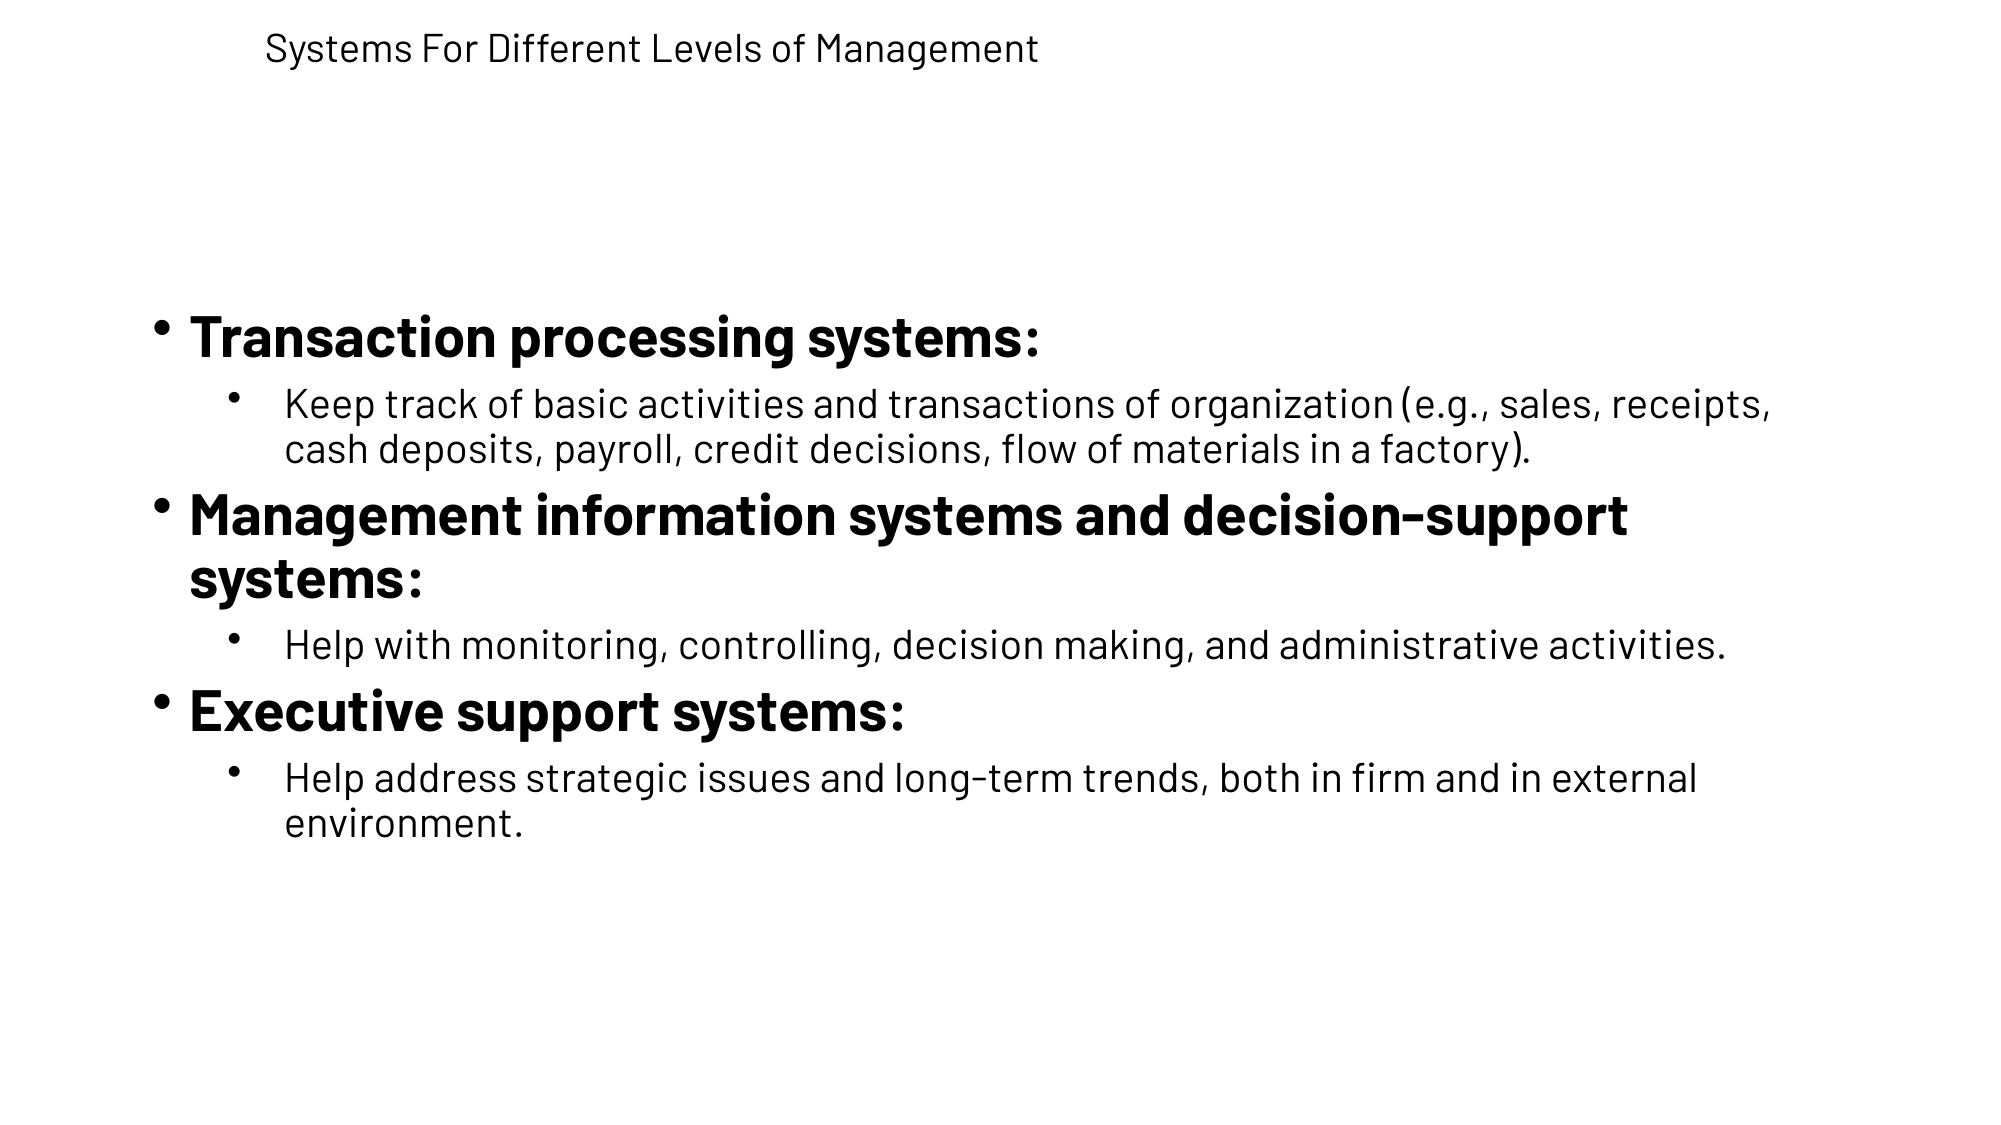

# Systems For Different Levels of Management

Transaction processing systems:
Keep track of basic activities and transactions of organization (e.g., sales, receipts, cash deposits, payroll, credit decisions, flow of materials in a factory).
Management information systems and decision-support systems:
Help with monitoring, controlling, decision making, and administrative activities.
Executive support systems:
Help address strategic issues and long-term trends, both in firm and in external environment.